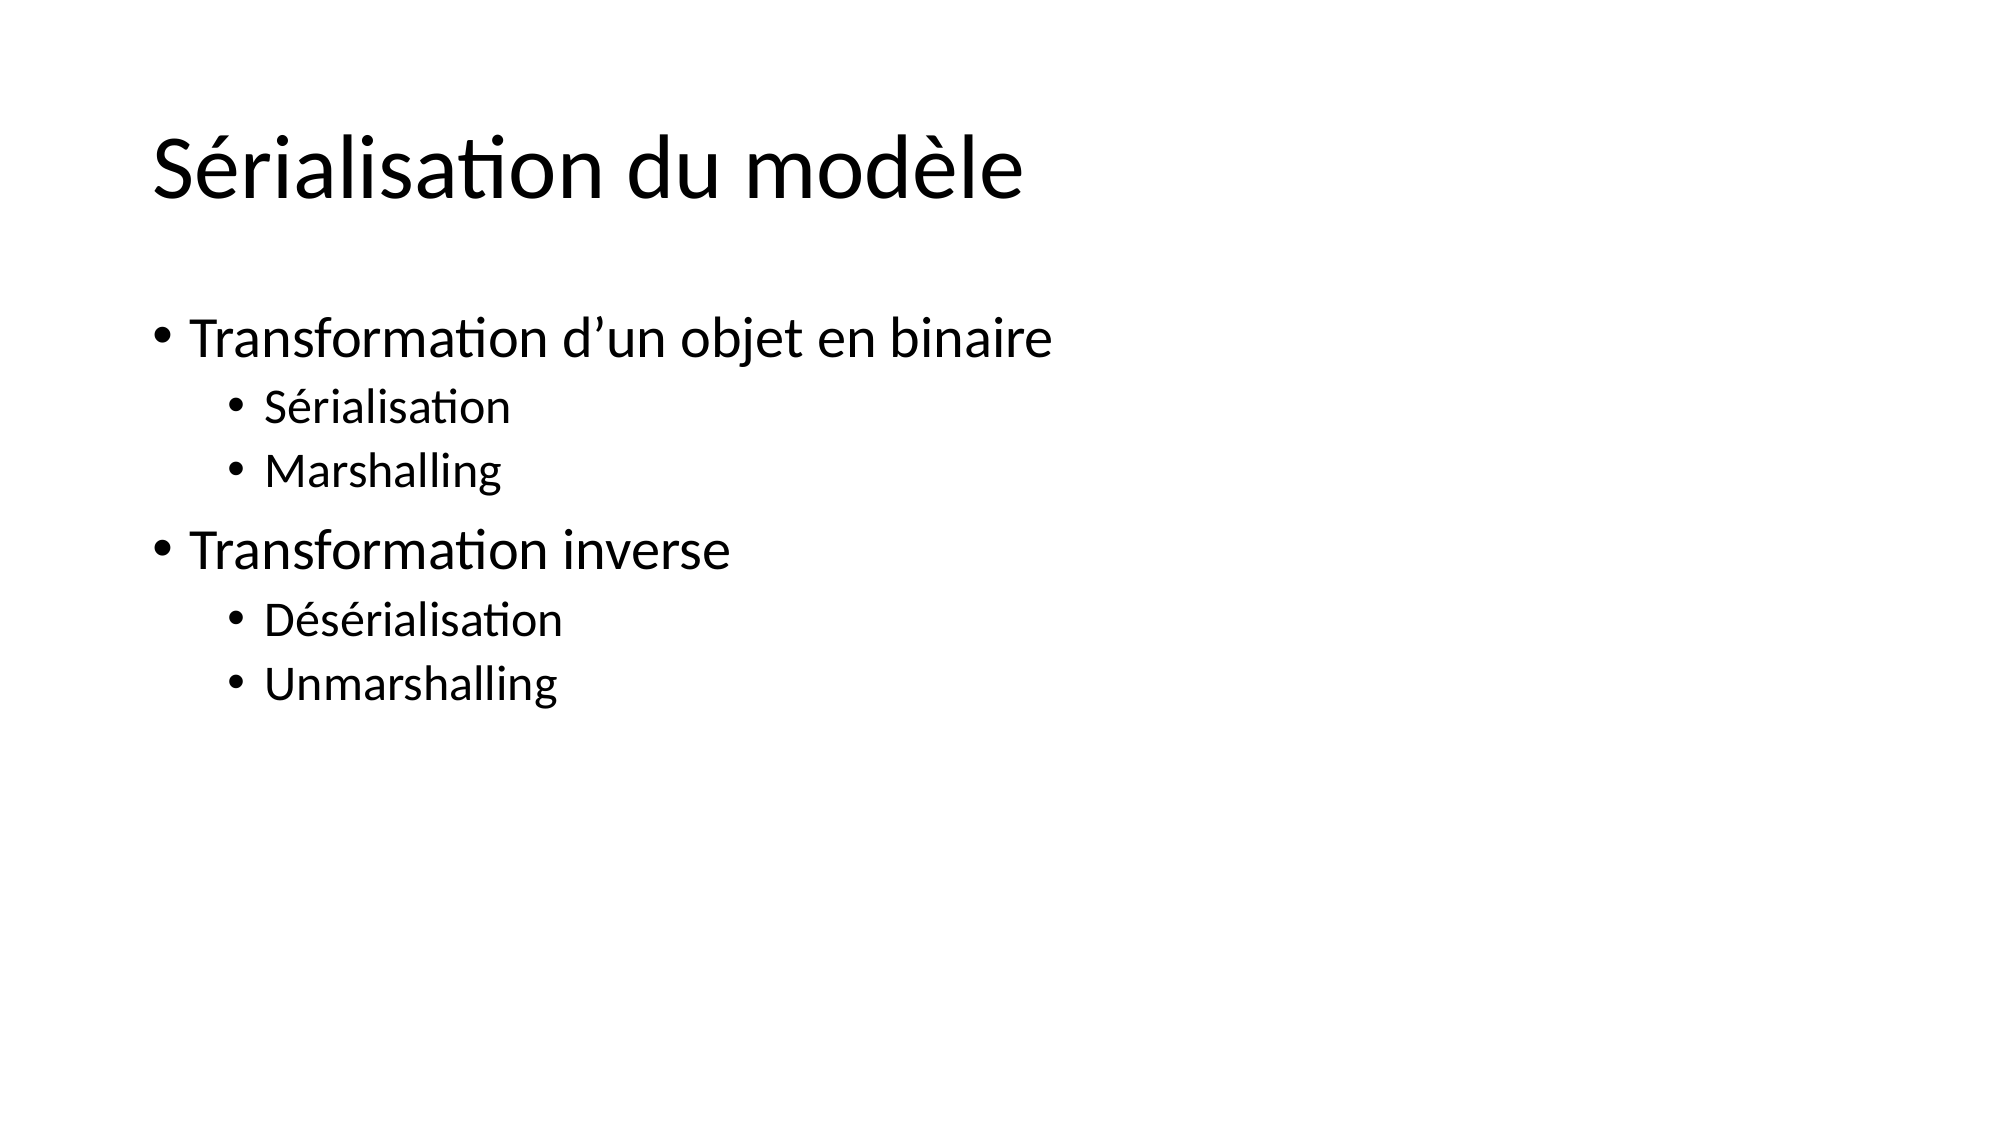

# Sérialisation du modèle
Transformation d’un objet en binaire
Sérialisation
Marshalling
Transformation inverse
Désérialisation
Unmarshalling